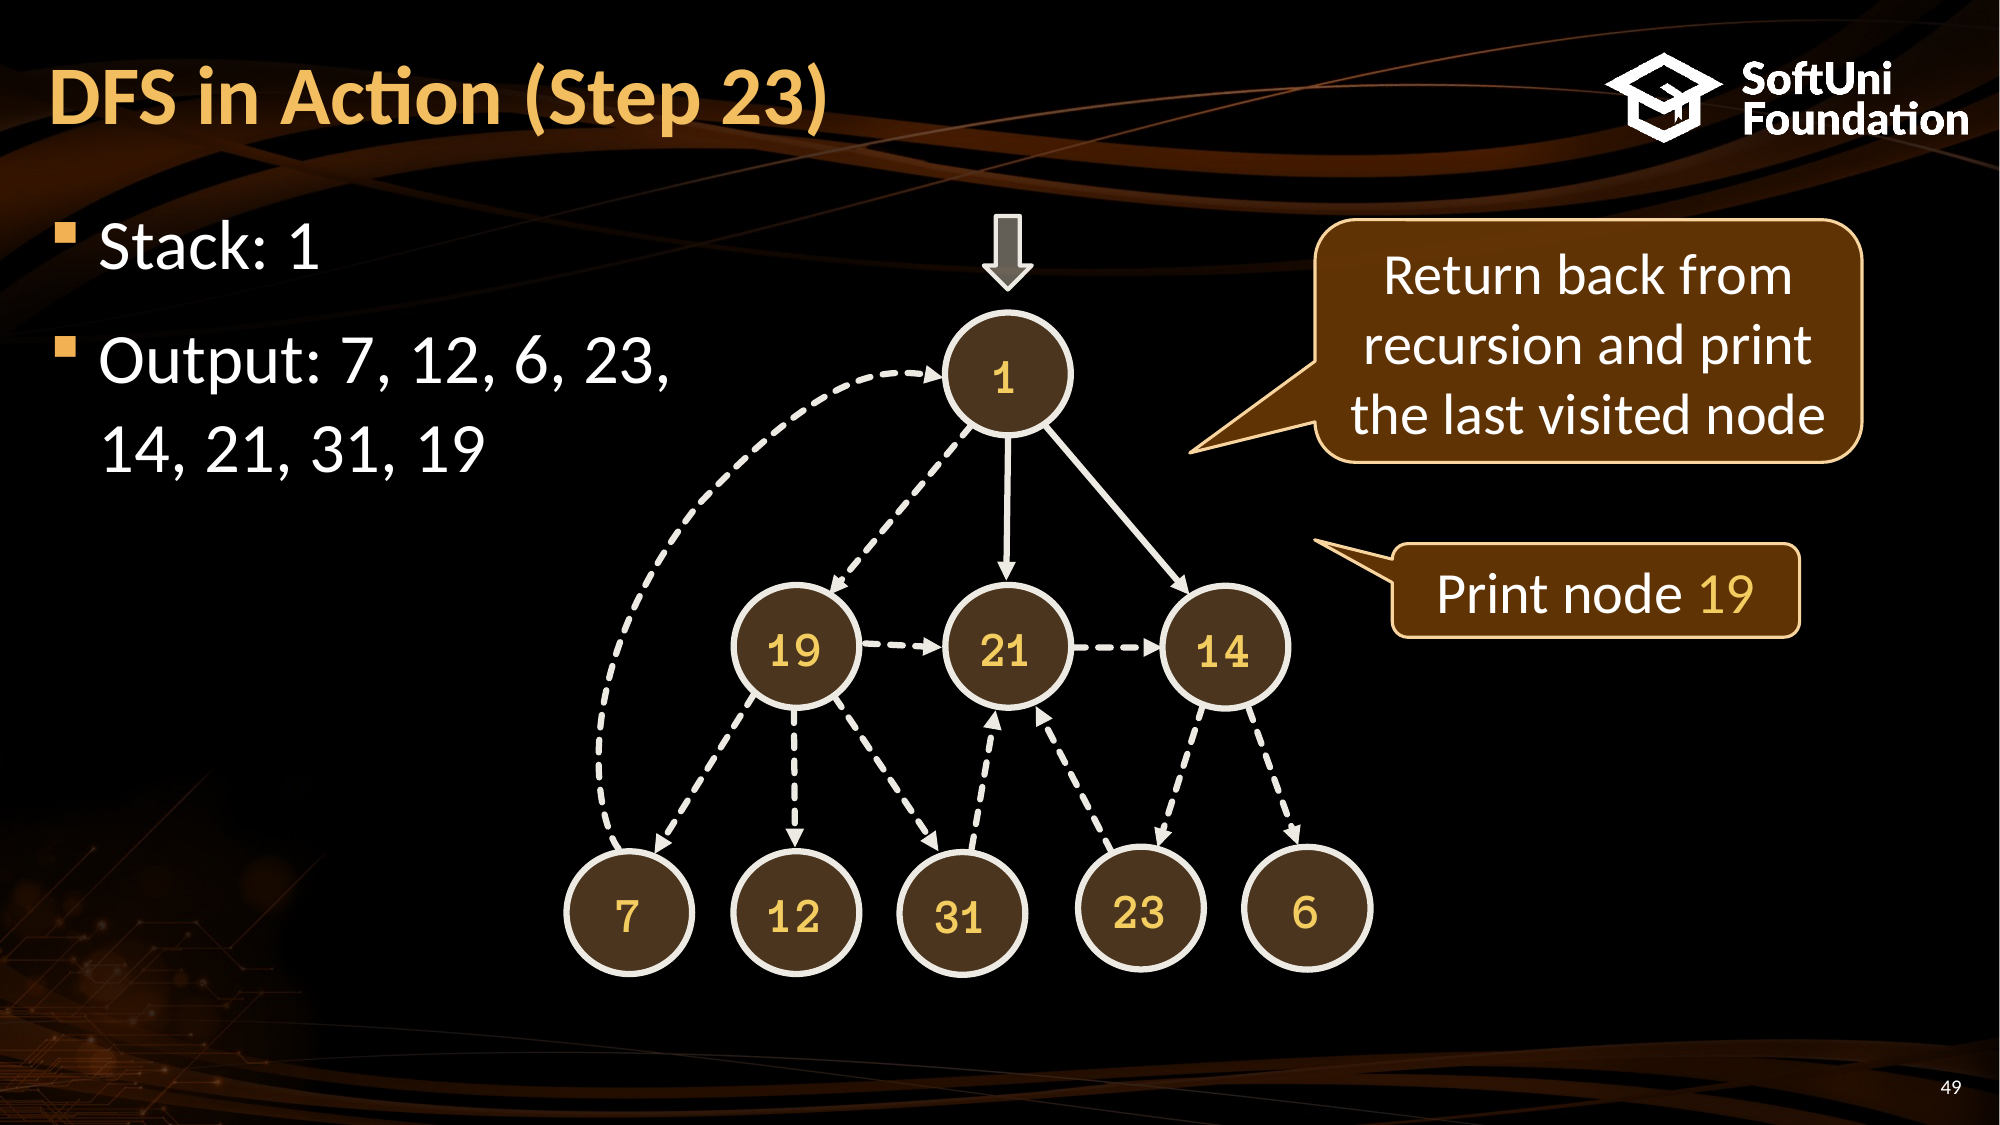

DFS in Action (Step 23)
Stack: 1
Output: 7, 12, 6, 23,
14, 21, 31, 19
Return back from recursion and print the last visited node

1

21
19
14

23
6
12
7
31
Print node 19
49